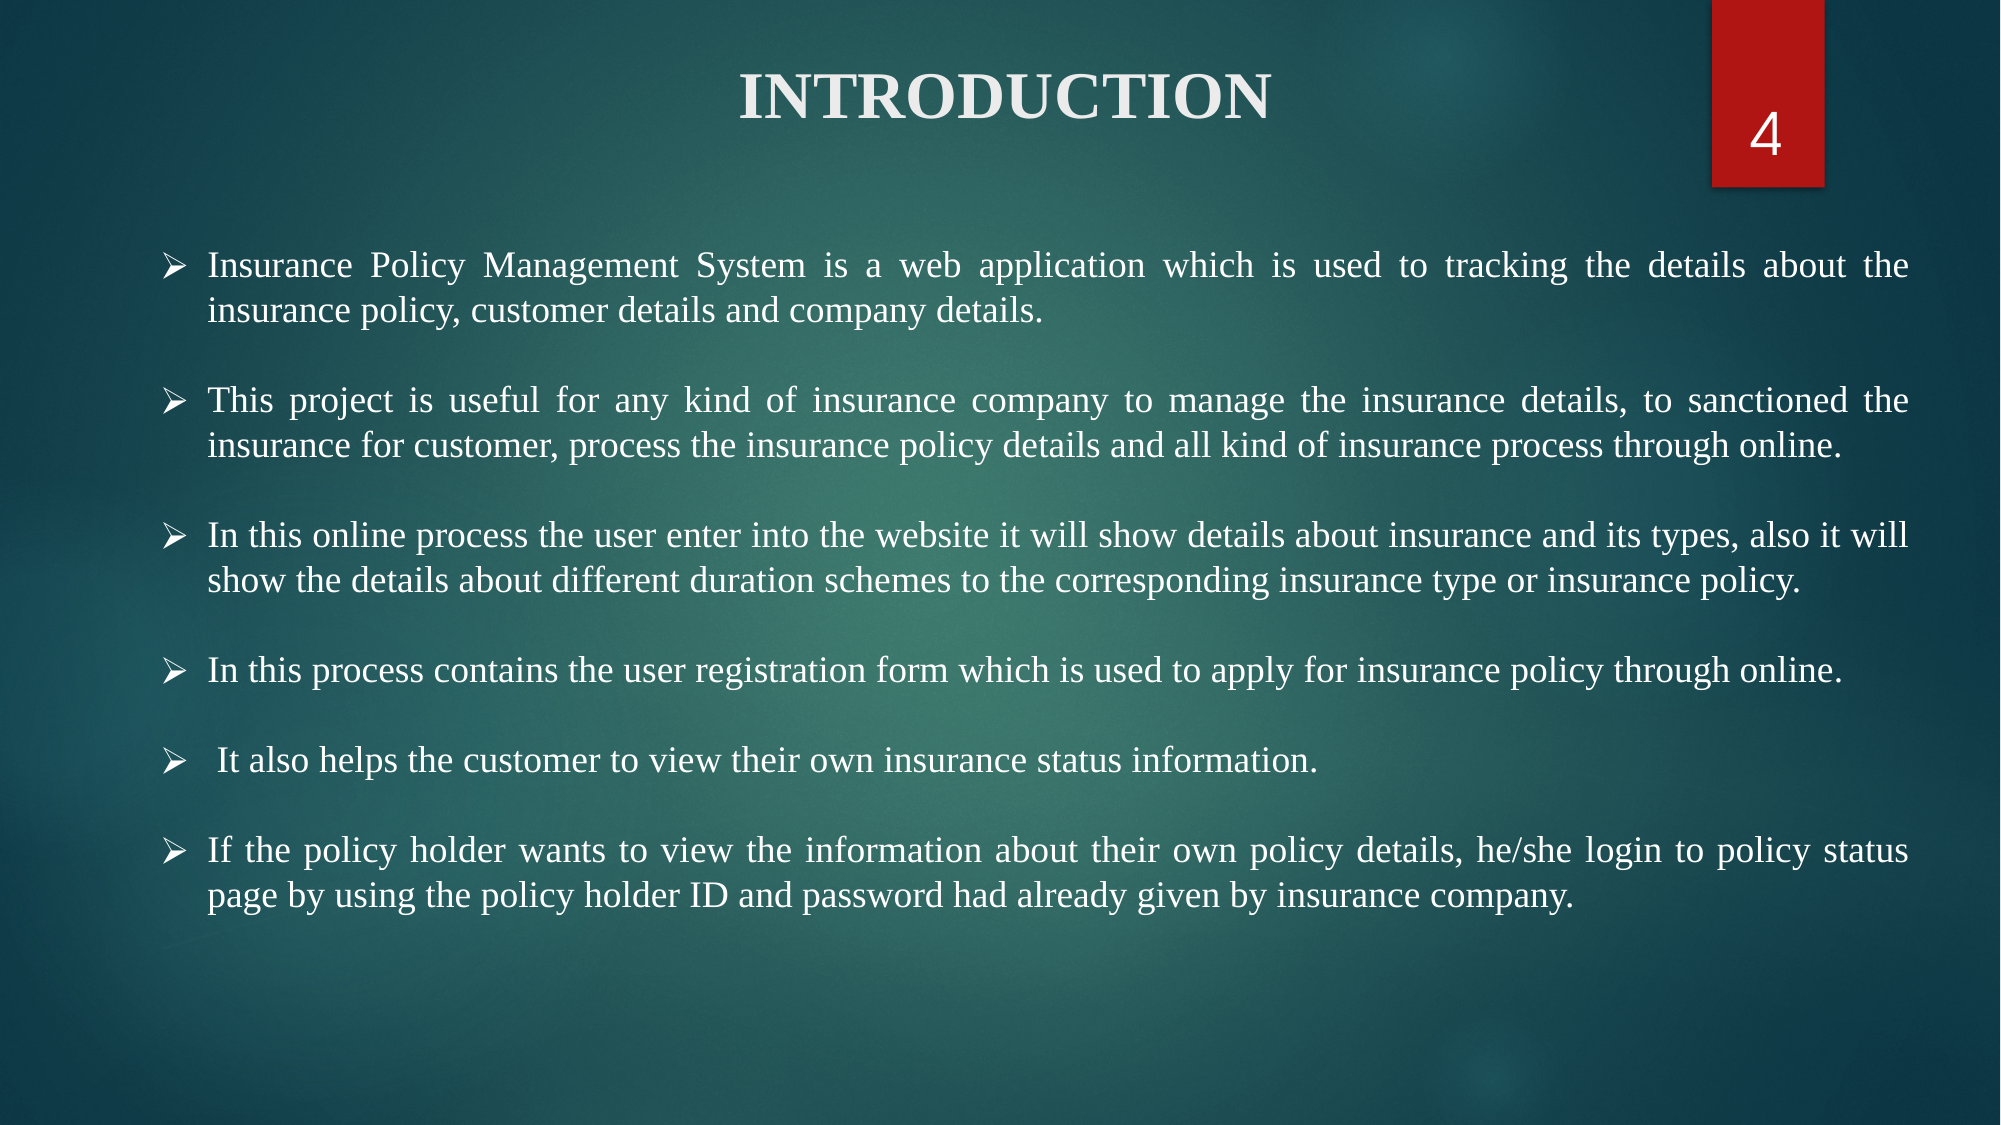

# INTRODUCTION
4
Insurance Policy Management System is a web application which is used to tracking the details about the insurance policy, customer details and company details.

This project is useful for any kind of insurance company to manage the insurance details, to sanctioned the insurance for customer, process the insurance policy details and all kind of insurance process through online.

In this online process the user enter into the website it will show details about insurance and its types, also it will show the details about different duration schemes to the corresponding insurance type or insurance policy.

In this process contains the user registration form which is used to apply for insurance policy through online.

 It also helps the customer to view their own insurance status information.

If the policy holder wants to view the information about their own policy details, he/she login to policy status page by using the policy holder ID and password had already given by insurance company.